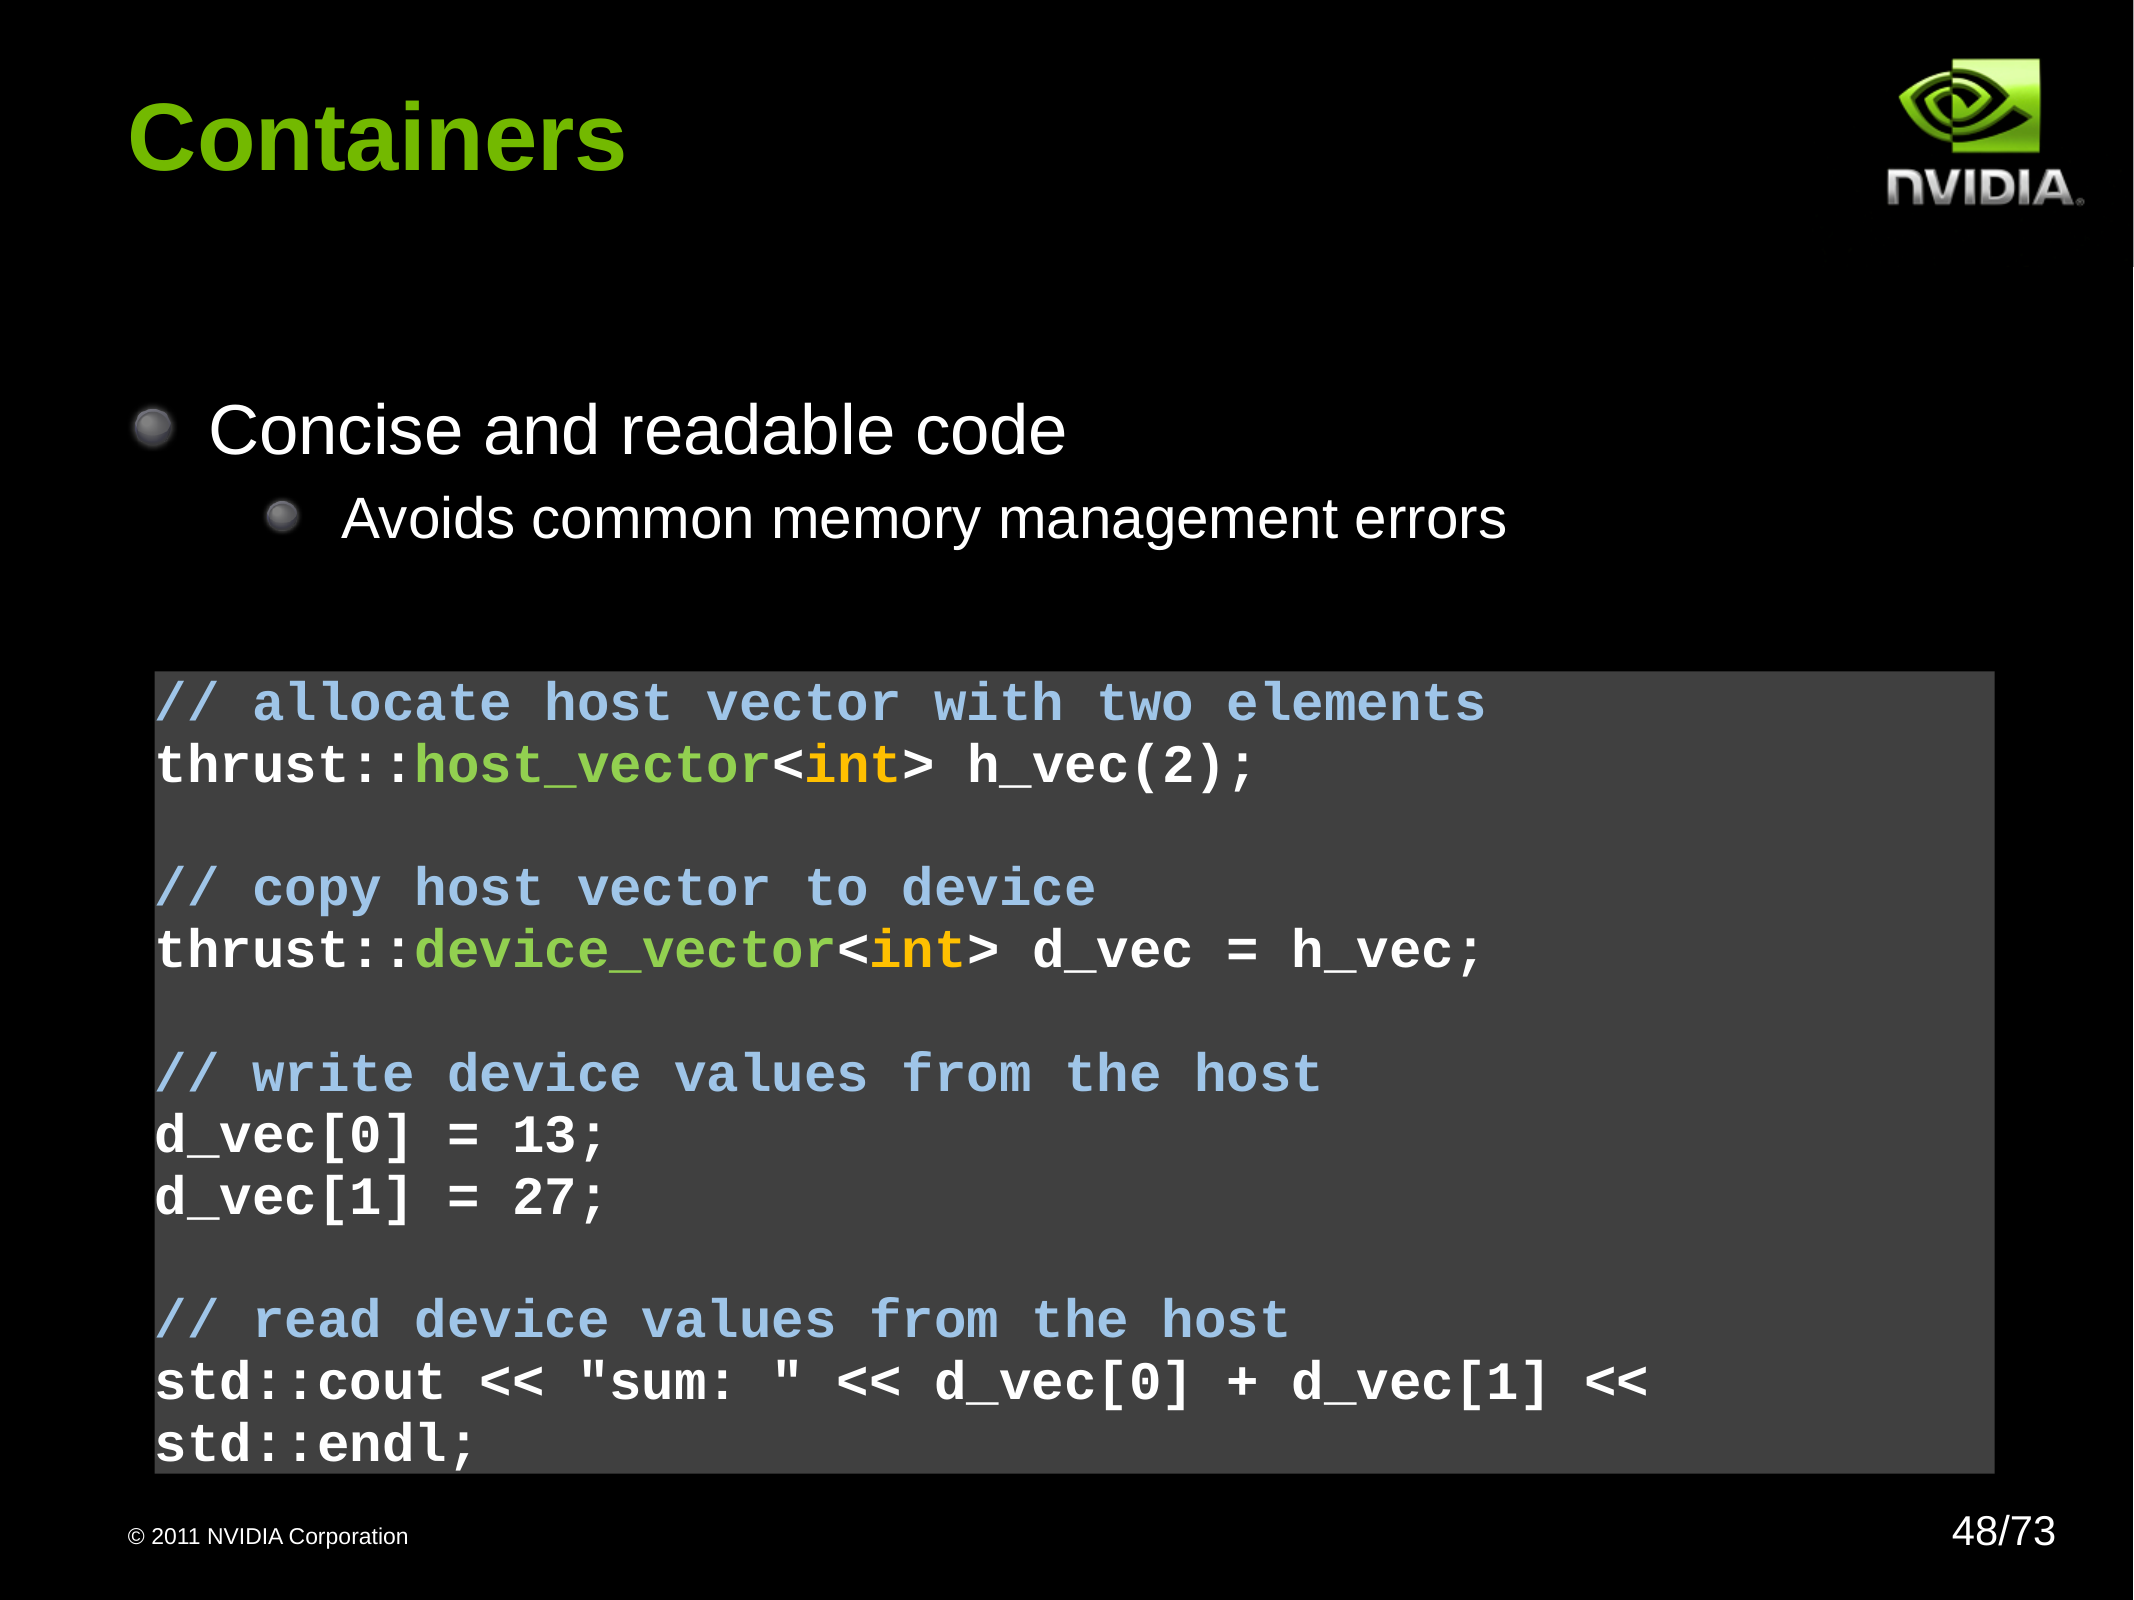

# Containers
Concise and readable code
Avoids common memory management errors
// allocate host vector with two elements
thrust::host_vector<int> h_vec(2);

// copy host vector to device
thrust::device_vector<int> d_vec = h_vec;

// write device values from the host
d_vec[0] = 13;
d_vec[1] = 27;

// read device values from the host
std::cout << "sum: " << d_vec[0] + d_vec[1] << std::endl;